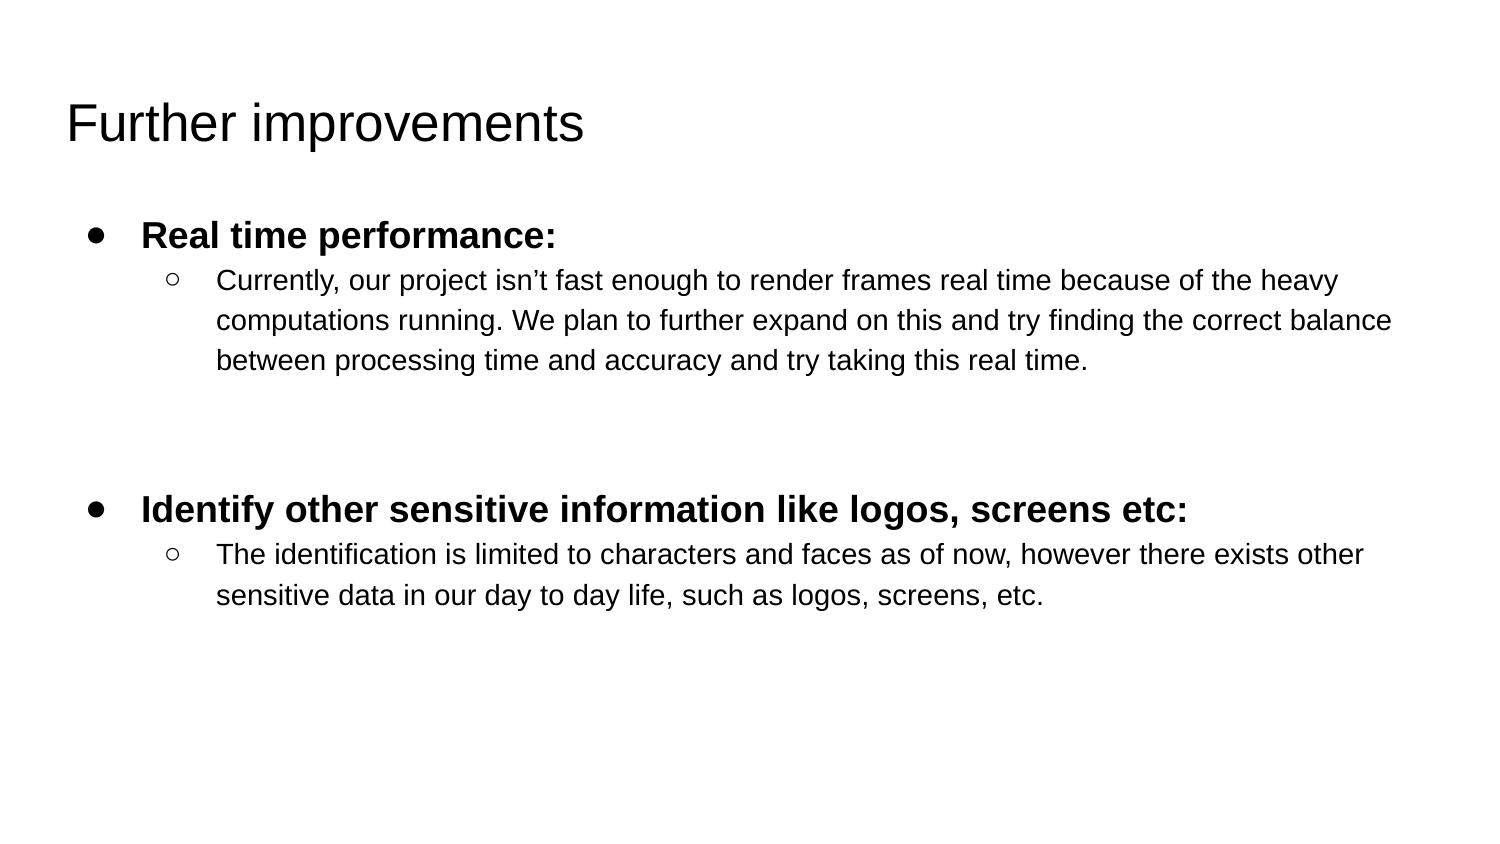

# Further improvements
Real time performance:
Currently, our project isn’t fast enough to render frames real time because of the heavy computations running. We plan to further expand on this and try finding the correct balance between processing time and accuracy and try taking this real time.

Identify other sensitive information like logos, screens etc:
The identification is limited to characters and faces as of now, however there exists other sensitive data in our day to day life, such as logos, screens, etc.